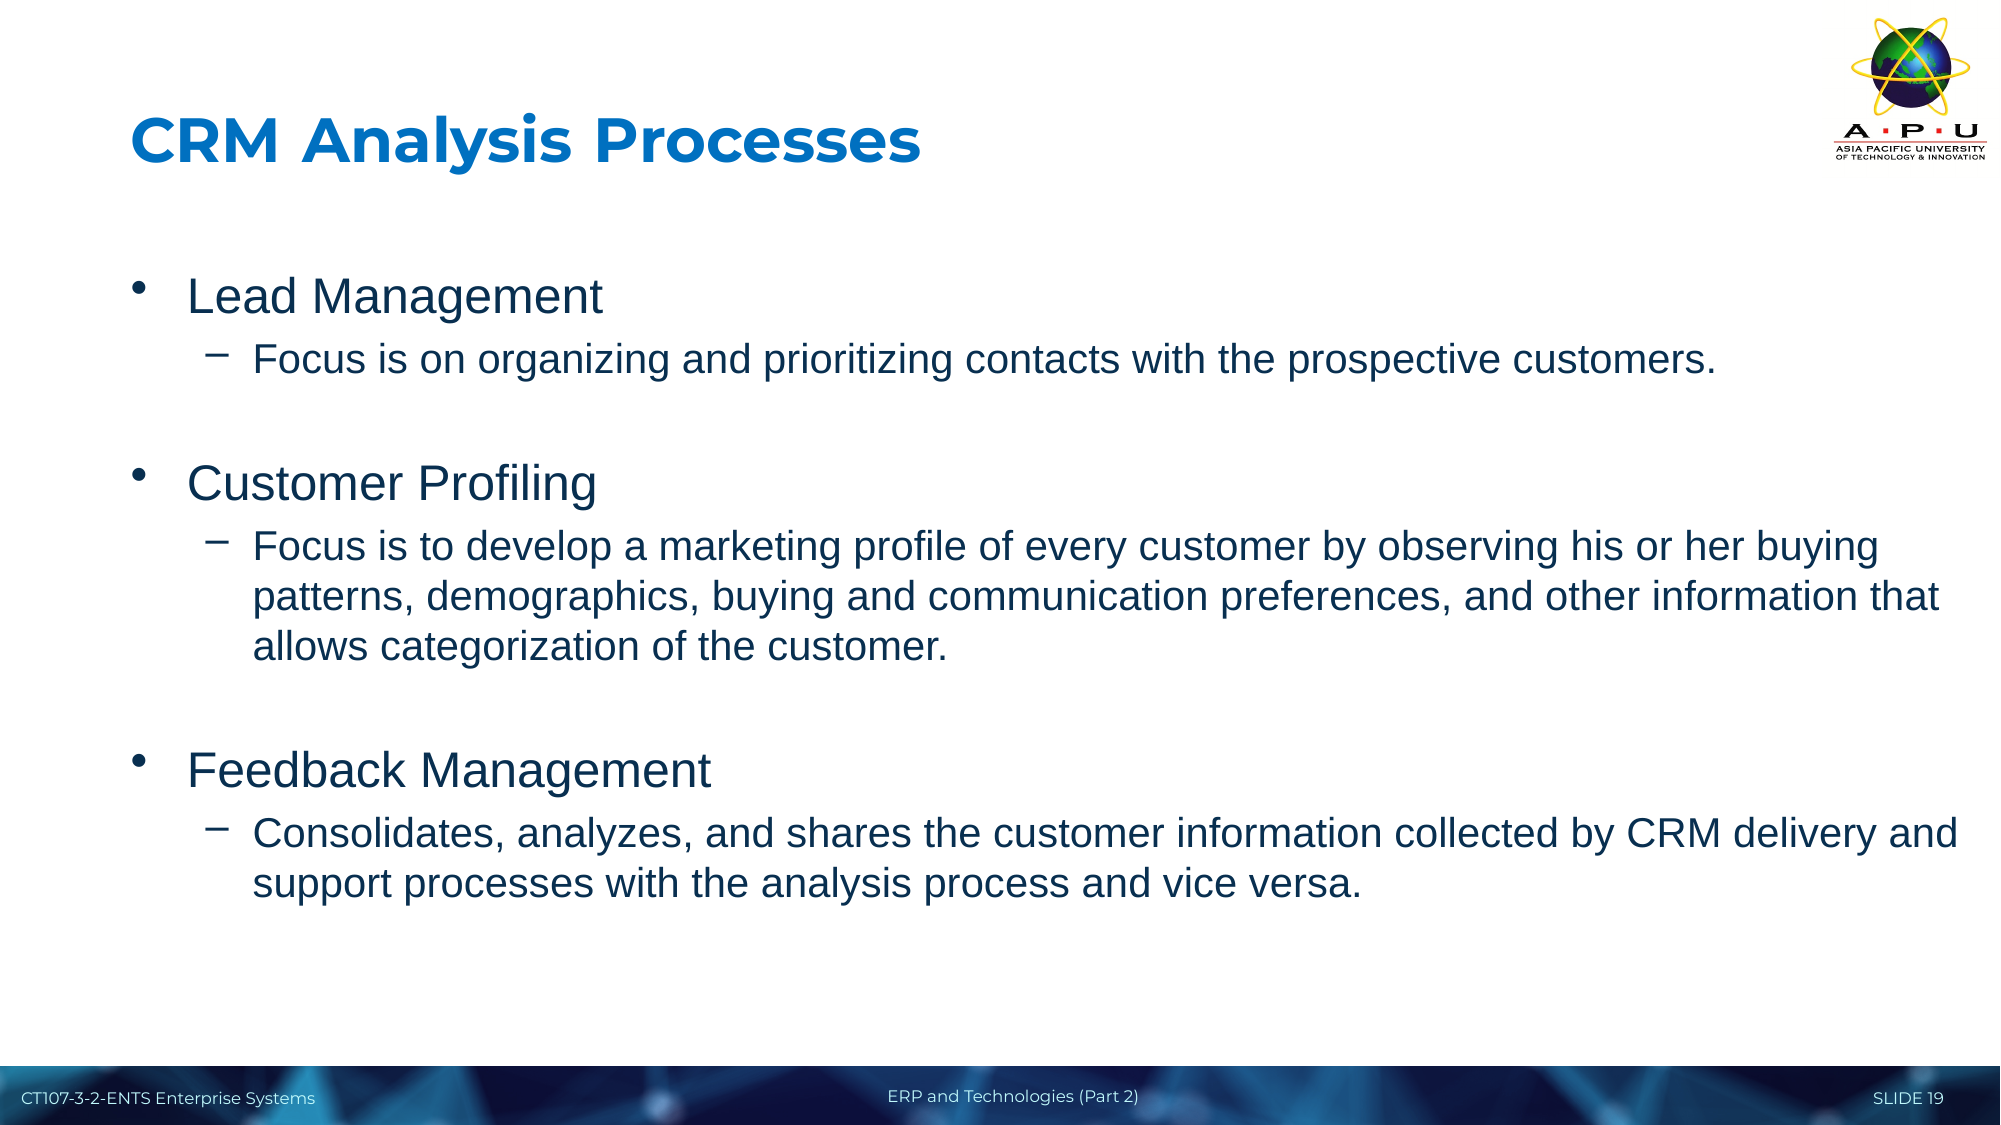

CRM Analysis Processes
Lead Management
Focus is on organizing and prioritizing contacts with the prospective customers.

Customer Profiling
Focus is to develop a marketing profile of every customer by observing his or her buying patterns, demographics, buying and communication preferences, and other information that allows categorization of the customer.

Feedback Management
Consolidates, analyzes, and shares the customer information collected by CRM delivery and support processes with the analysis process and vice versa.